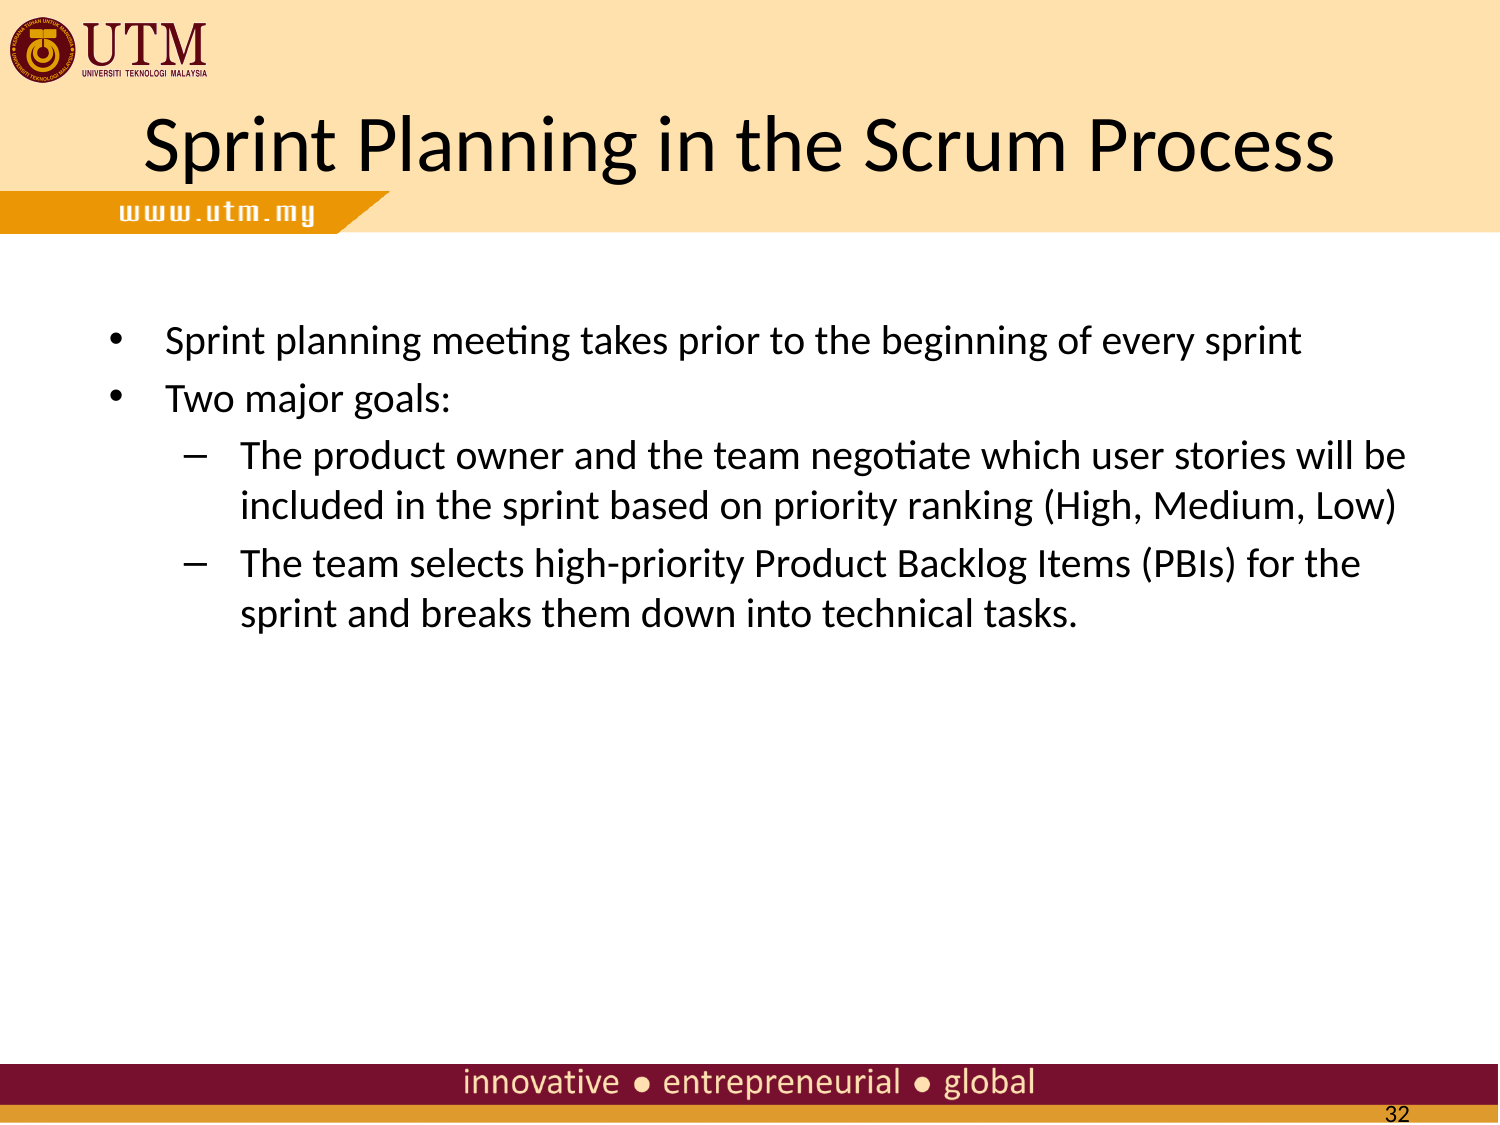

# Sprint Planning in the Scrum Process
Sprint planning meeting takes prior to the beginning of every sprint
Two major goals:
The product owner and the team negotiate which user stories will be included in the sprint based on priority ranking (High, Medium, Low)
The team selects high-priority Product Backlog Items (PBIs) for the sprint and breaks them down into technical tasks.
32